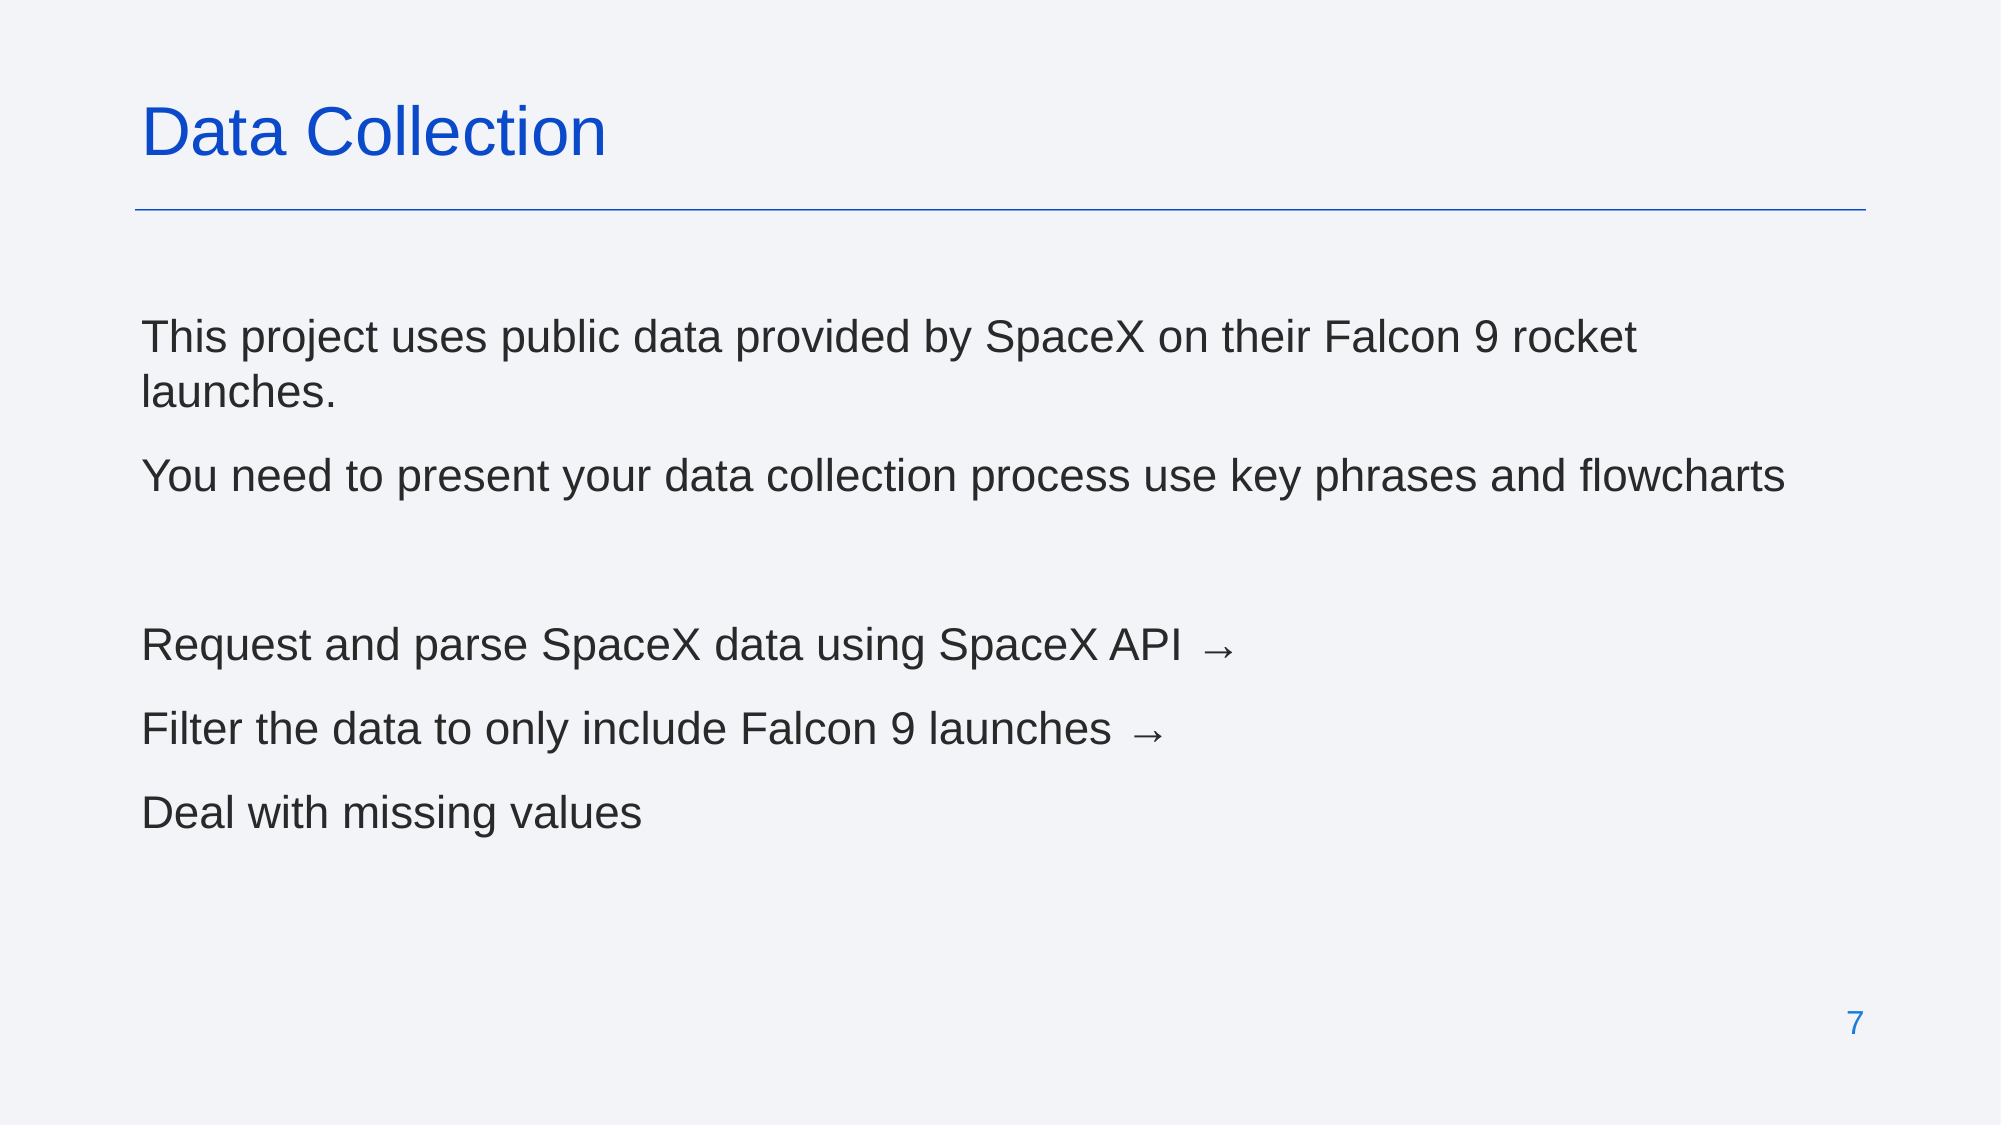

Data Collection
# This project uses public data provided by SpaceX on their Falcon 9 rocket launches.
You need to present your data collection process use key phrases and flowcharts

Request and parse SpaceX data using SpaceX API →
Filter the data to only include Falcon 9 launches →
Deal with missing values

7